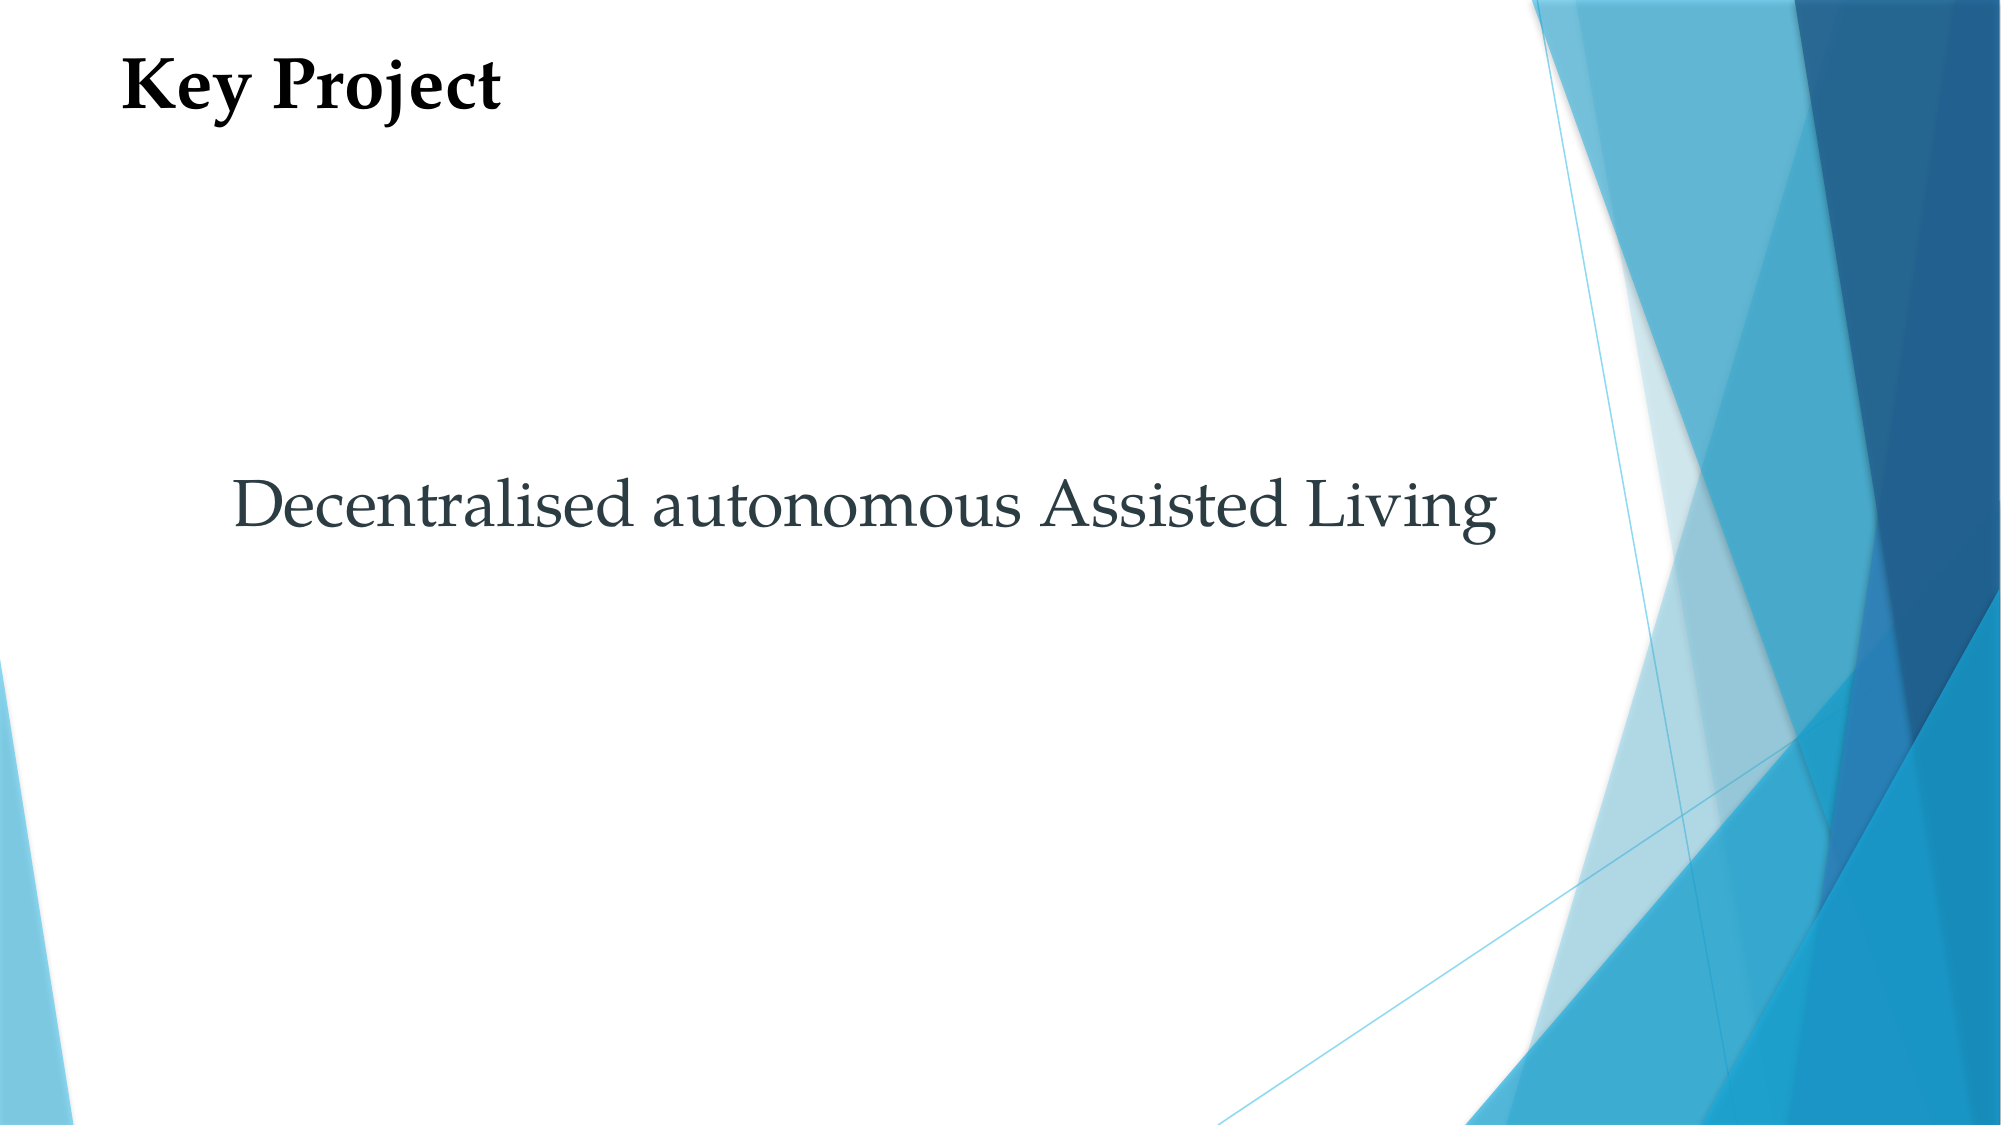

# Key Project
Decentralised autonomous Assisted Living